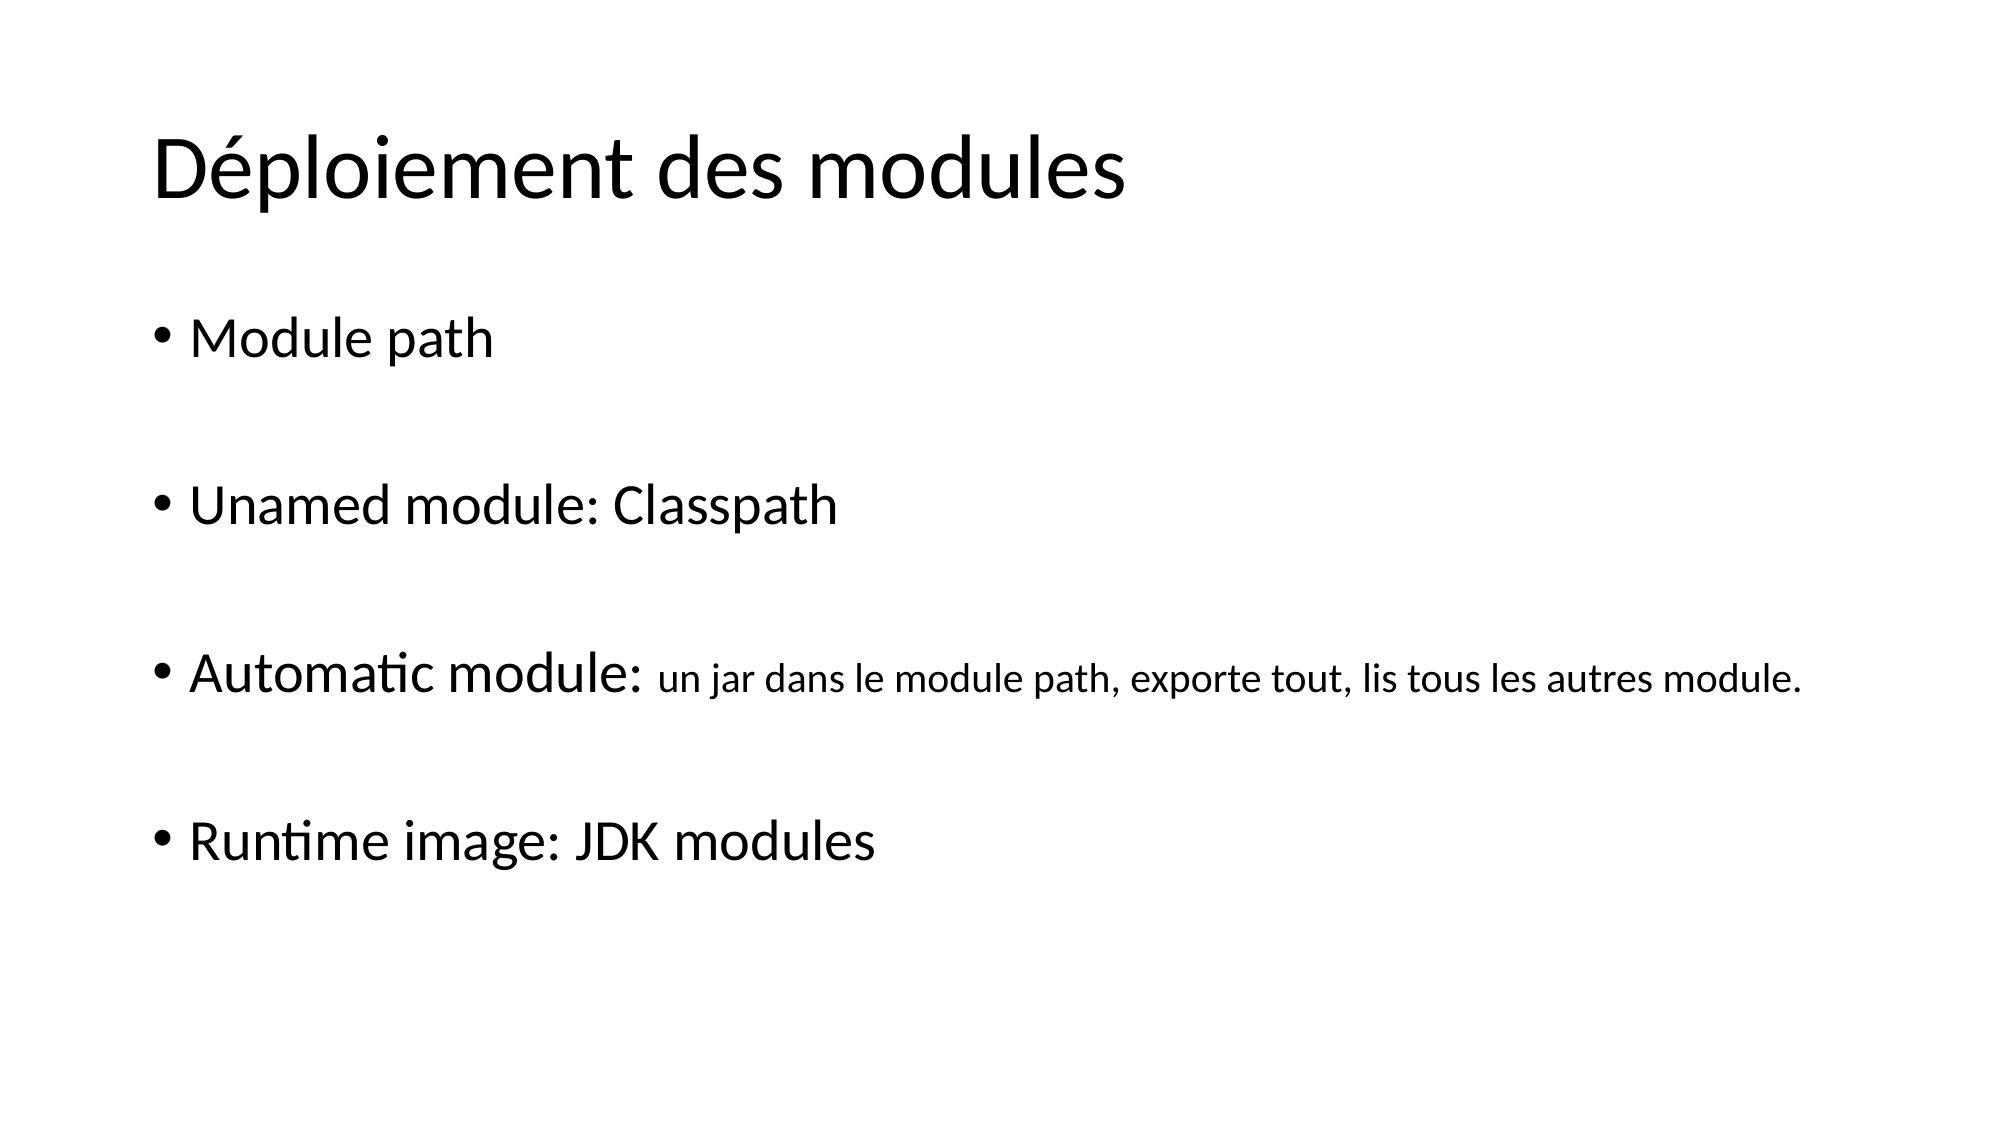

# Déploiement des modules
Module path

Unamed module: Classpath

Automatic module: un jar dans le module path, exporte tout, lis tous les autres module.

Runtime image: JDK modules